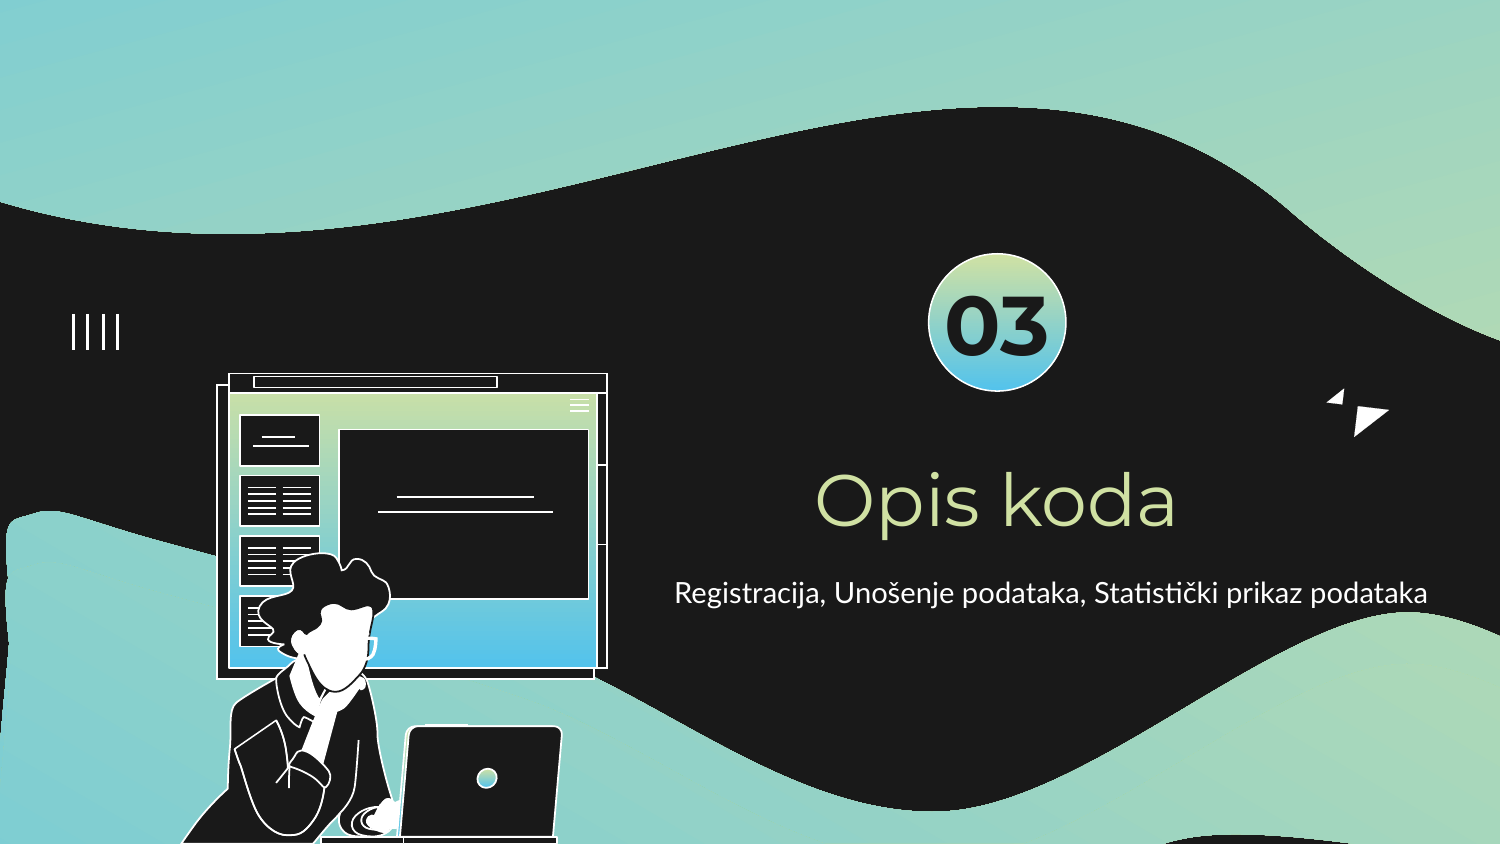

03

# Opis koda
Registracija, Unošenje podataka, Statistički prikaz podataka